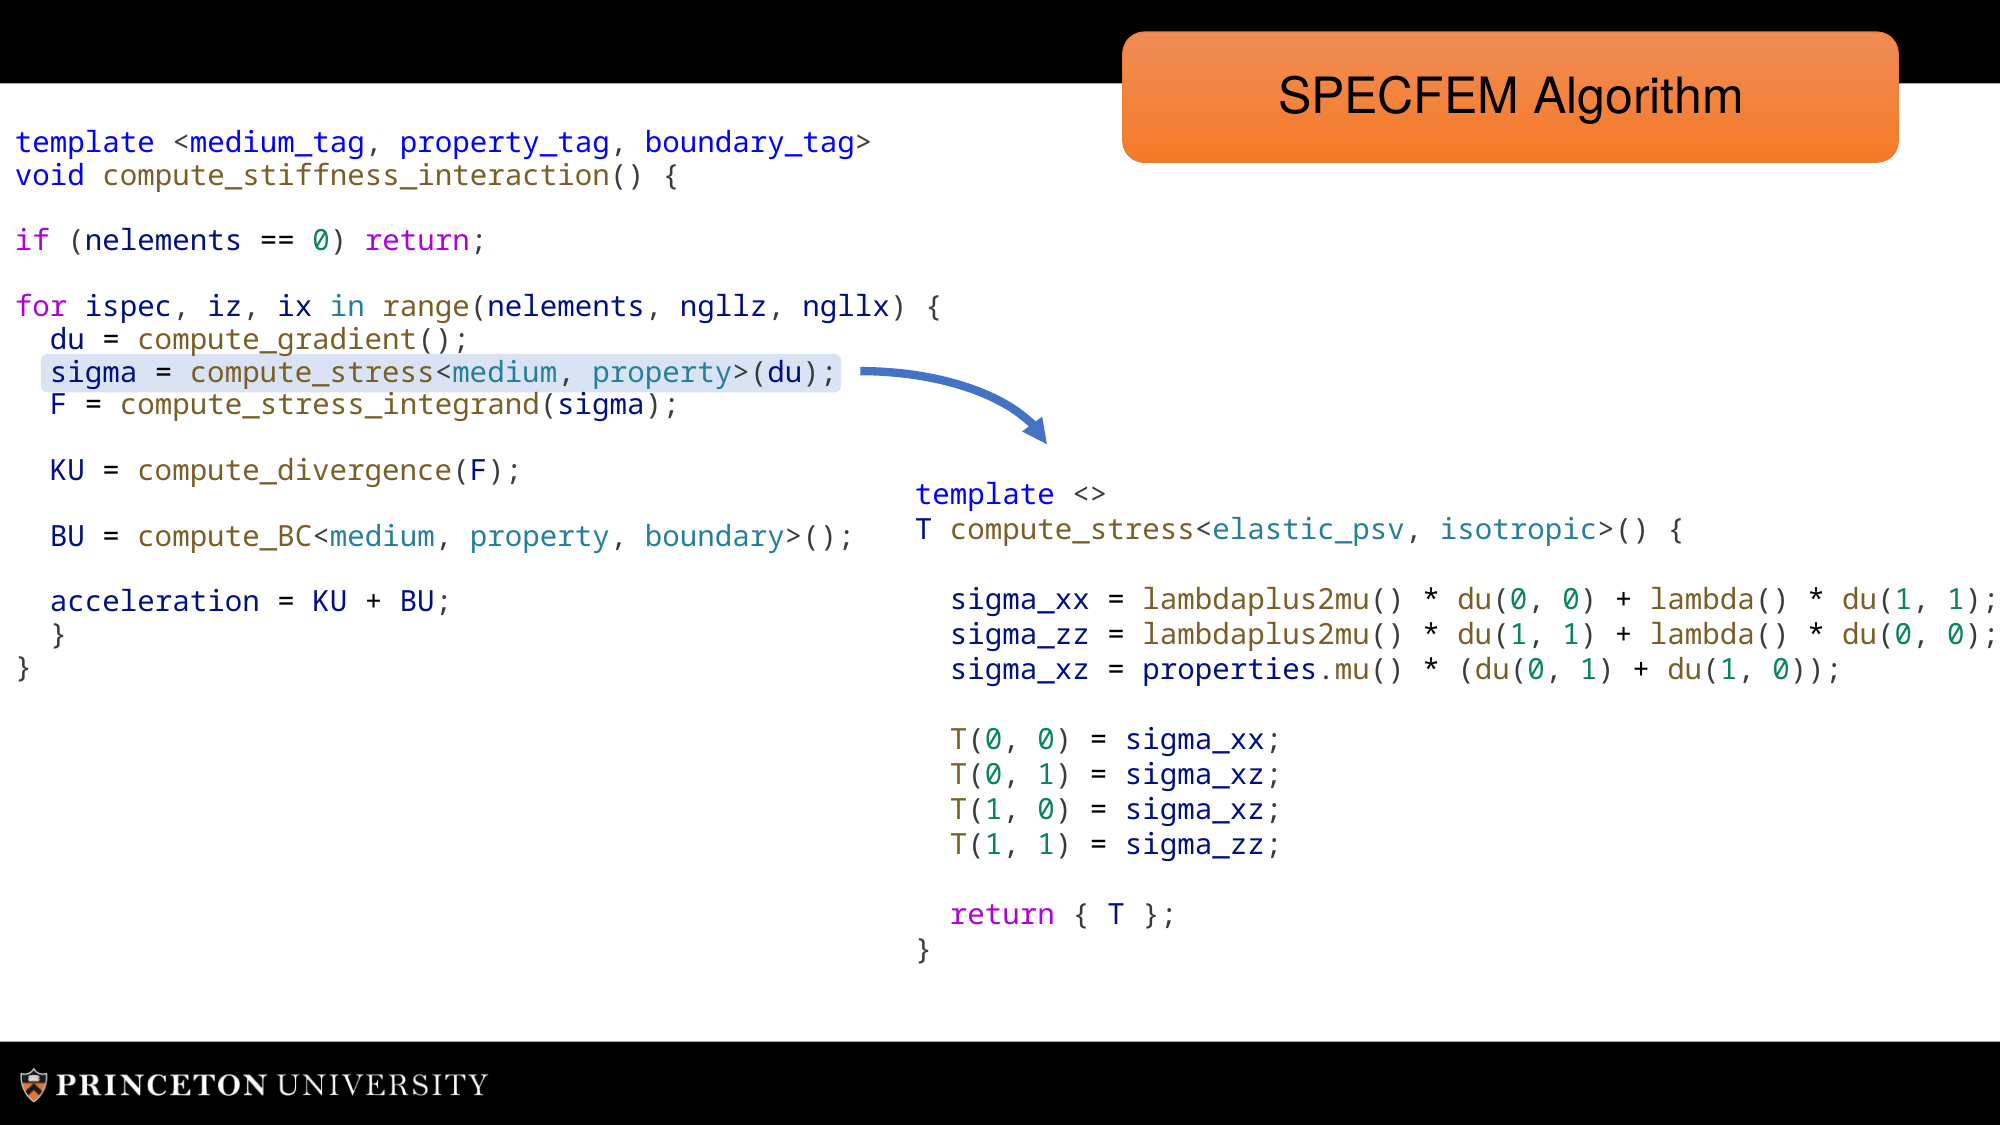

# SPECFEM Algorithm
template <medium_tag, property_tag, boundary_tag>
void compute_stiffness_interaction() {
if (nelements == 0) return;

for ispec, iz, ix in range(nelements, ngllz, ngllx) {
  du = compute_gradient();
  sigma = compute_stress<medium, property>(du);
  F = compute_stress_integrand(sigma);
  KU = compute_divergence(F);
  BU = compute_BC<medium, property, boundary>();
  acceleration = KU + BU;
  }
}

template <>
T compute_stress<elastic_psv, isotropic>() {
  sigma_xx = lambdaplus2mu() * du(0, 0) + lambda() * du(1, 1);
  sigma_zz = lambdaplus2mu() * du(1, 1) + lambda() * du(0, 0);
  sigma_xz = properties.mu() * (du(0, 1) + du(1, 0));
  T(0, 0) = sigma_xx;
  T(0, 1) = sigma_xz;
  T(1, 0) = sigma_xz;
  T(1, 1) = sigma_zz;
  return { T };
}